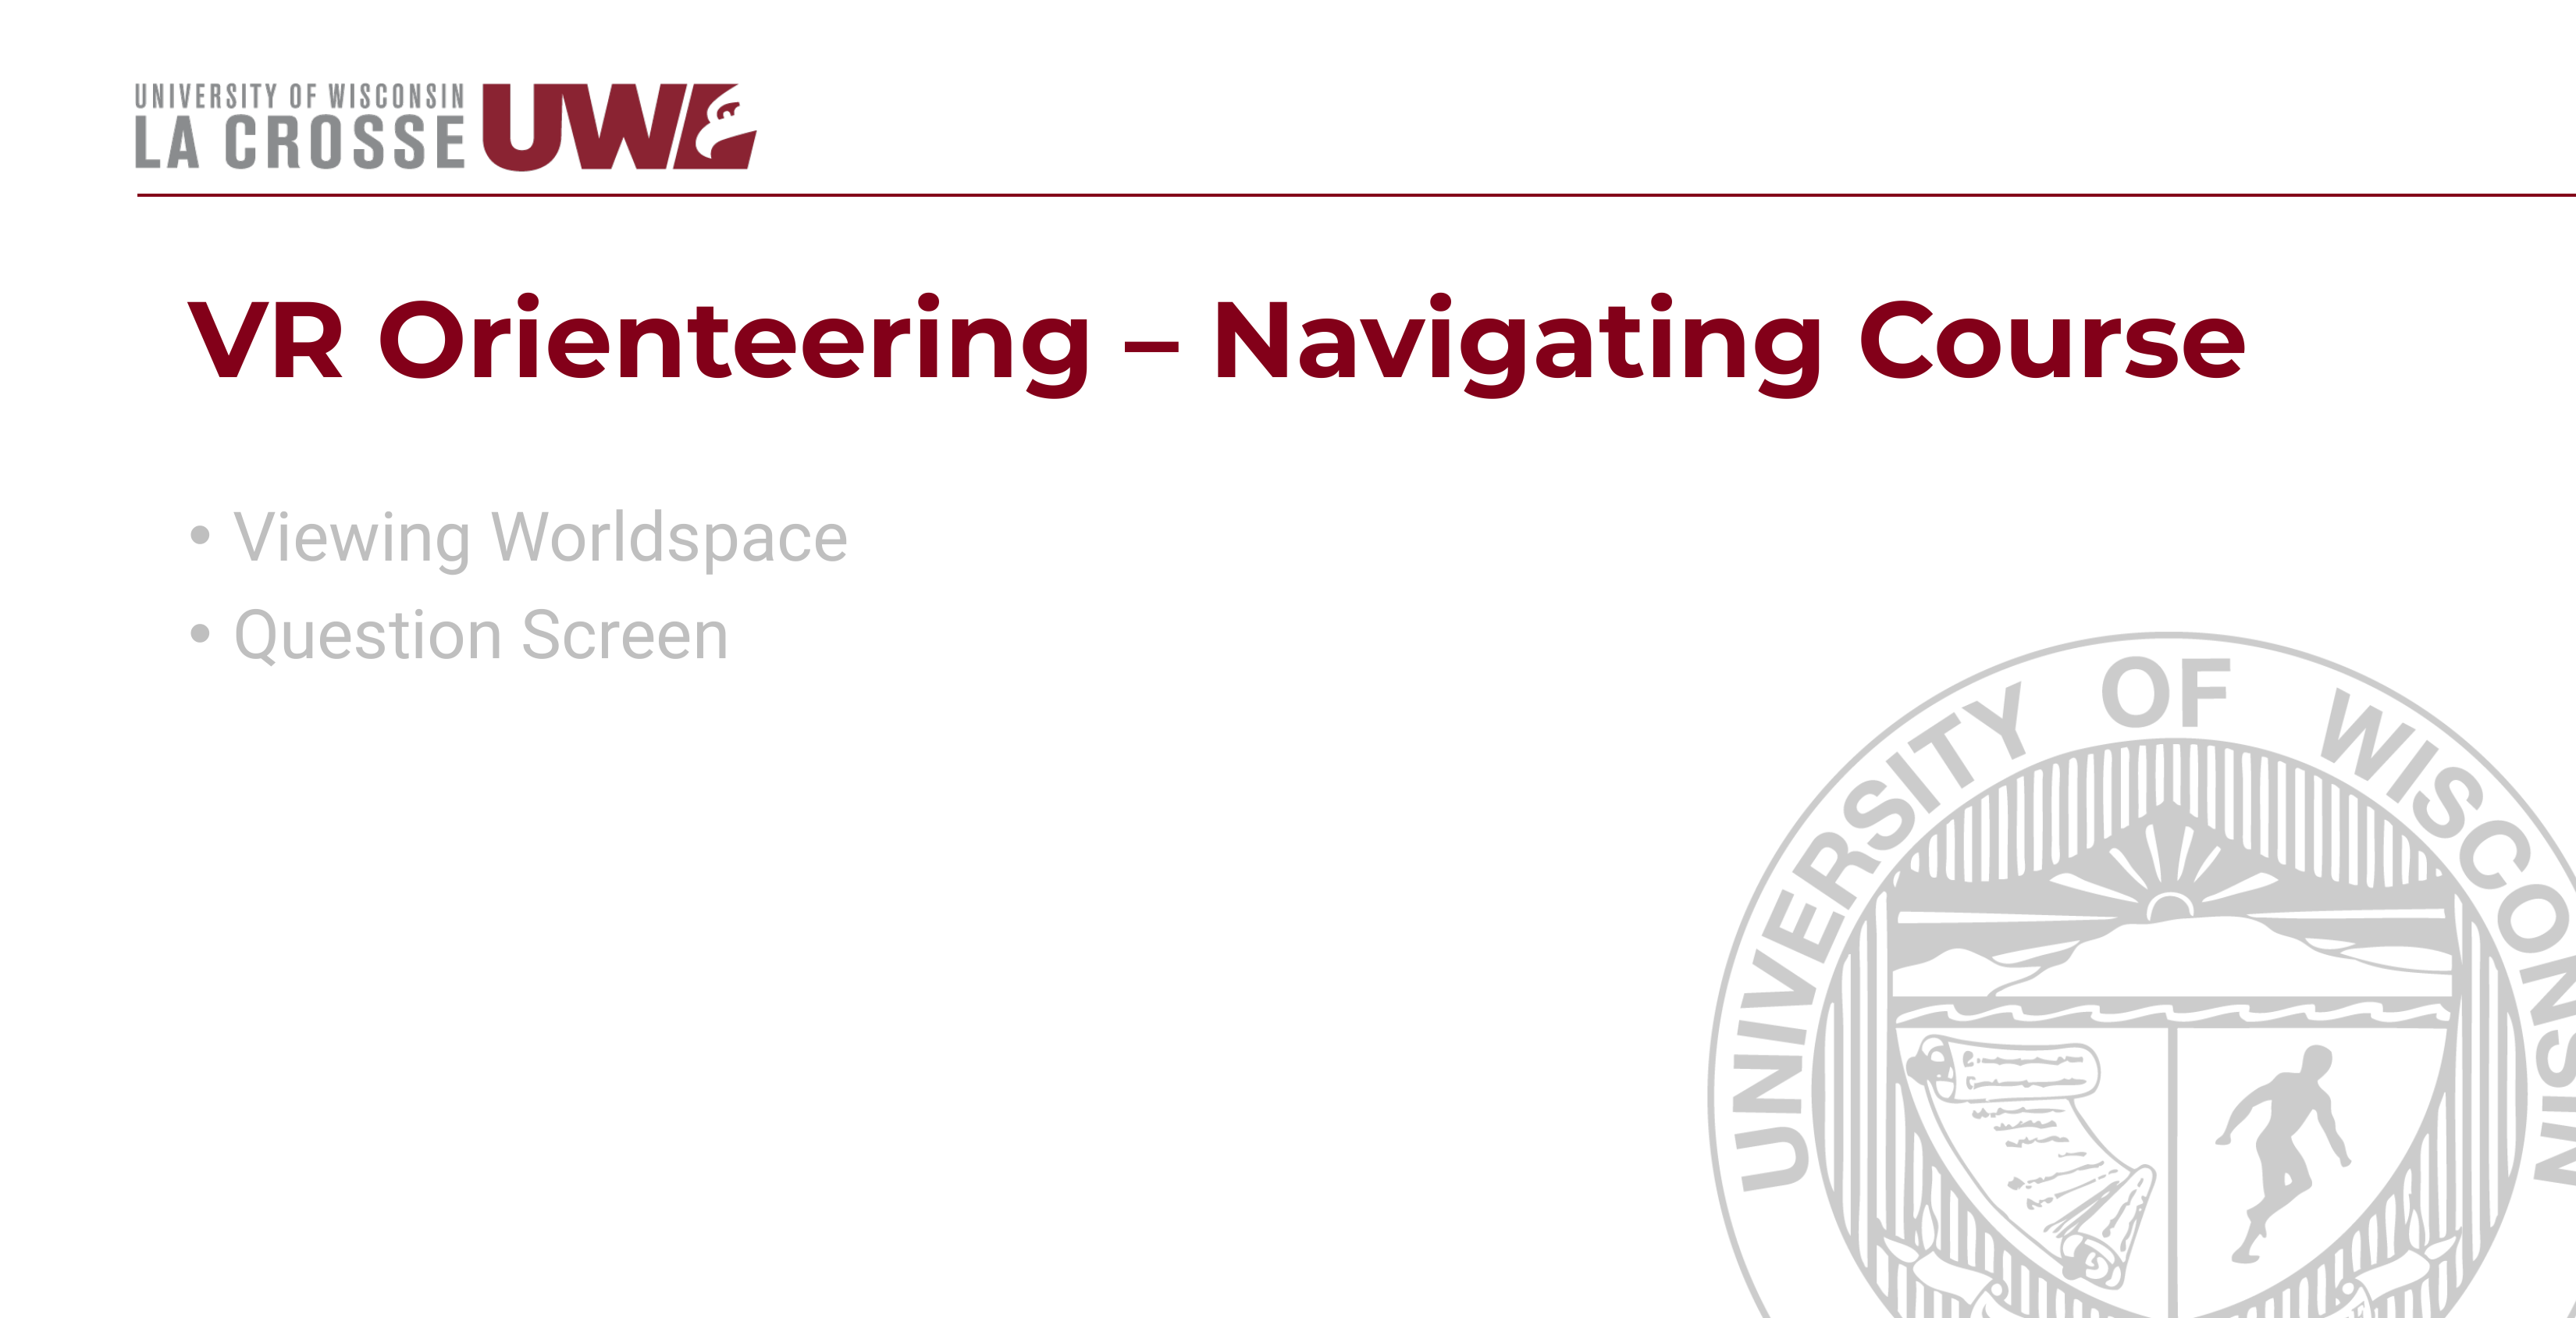

# VR Orienteering – Navigating Course
Viewing Worldspace
Question Screen